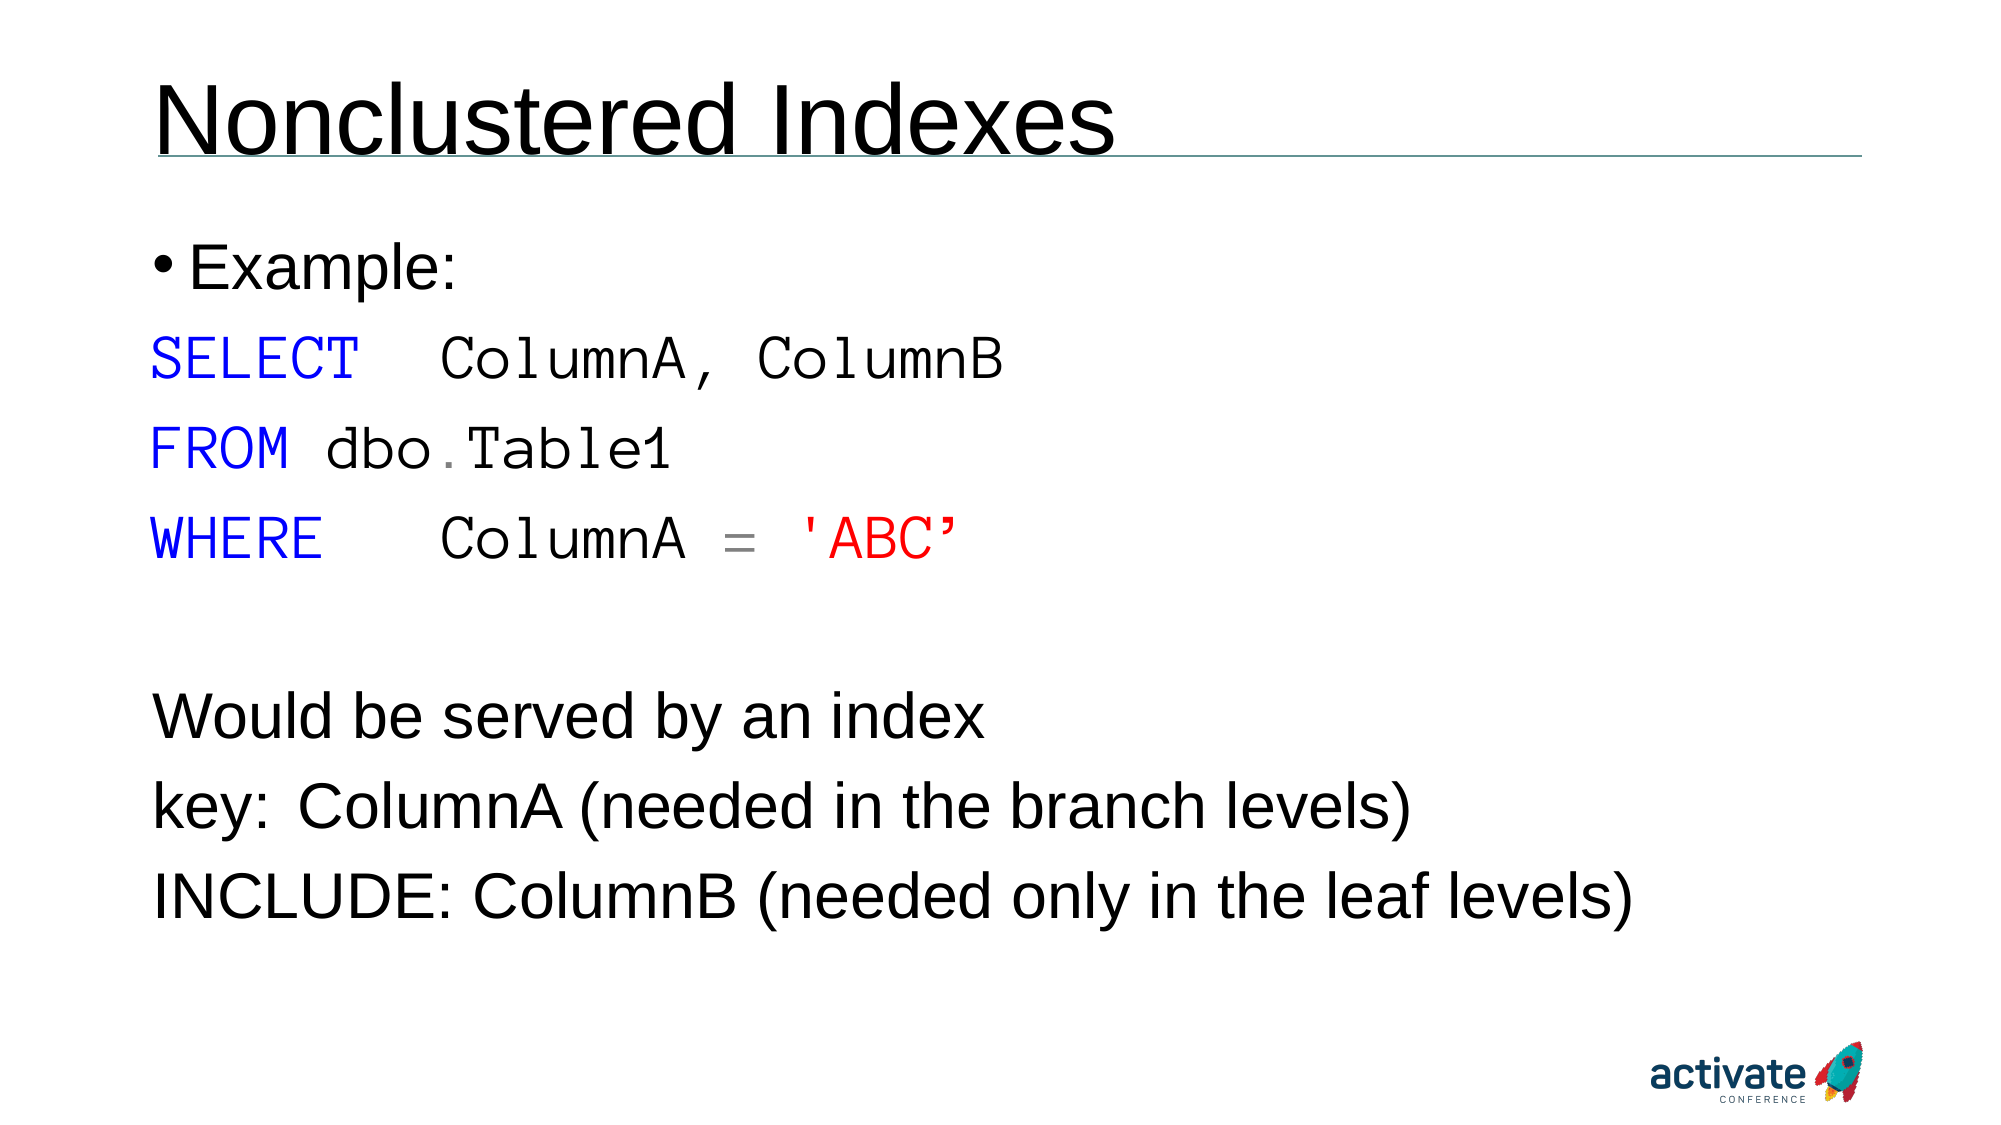

# Nonclustered Indexes
Example:
SELECT 	ColumnA, ColumnB
FROM dbo.Table1
WHERE	ColumnA = 'ABC’

Would be served by an index
key: 	ColumnA (needed in the branch levels)
INCLUDE: ColumnB (needed only in the leaf levels)